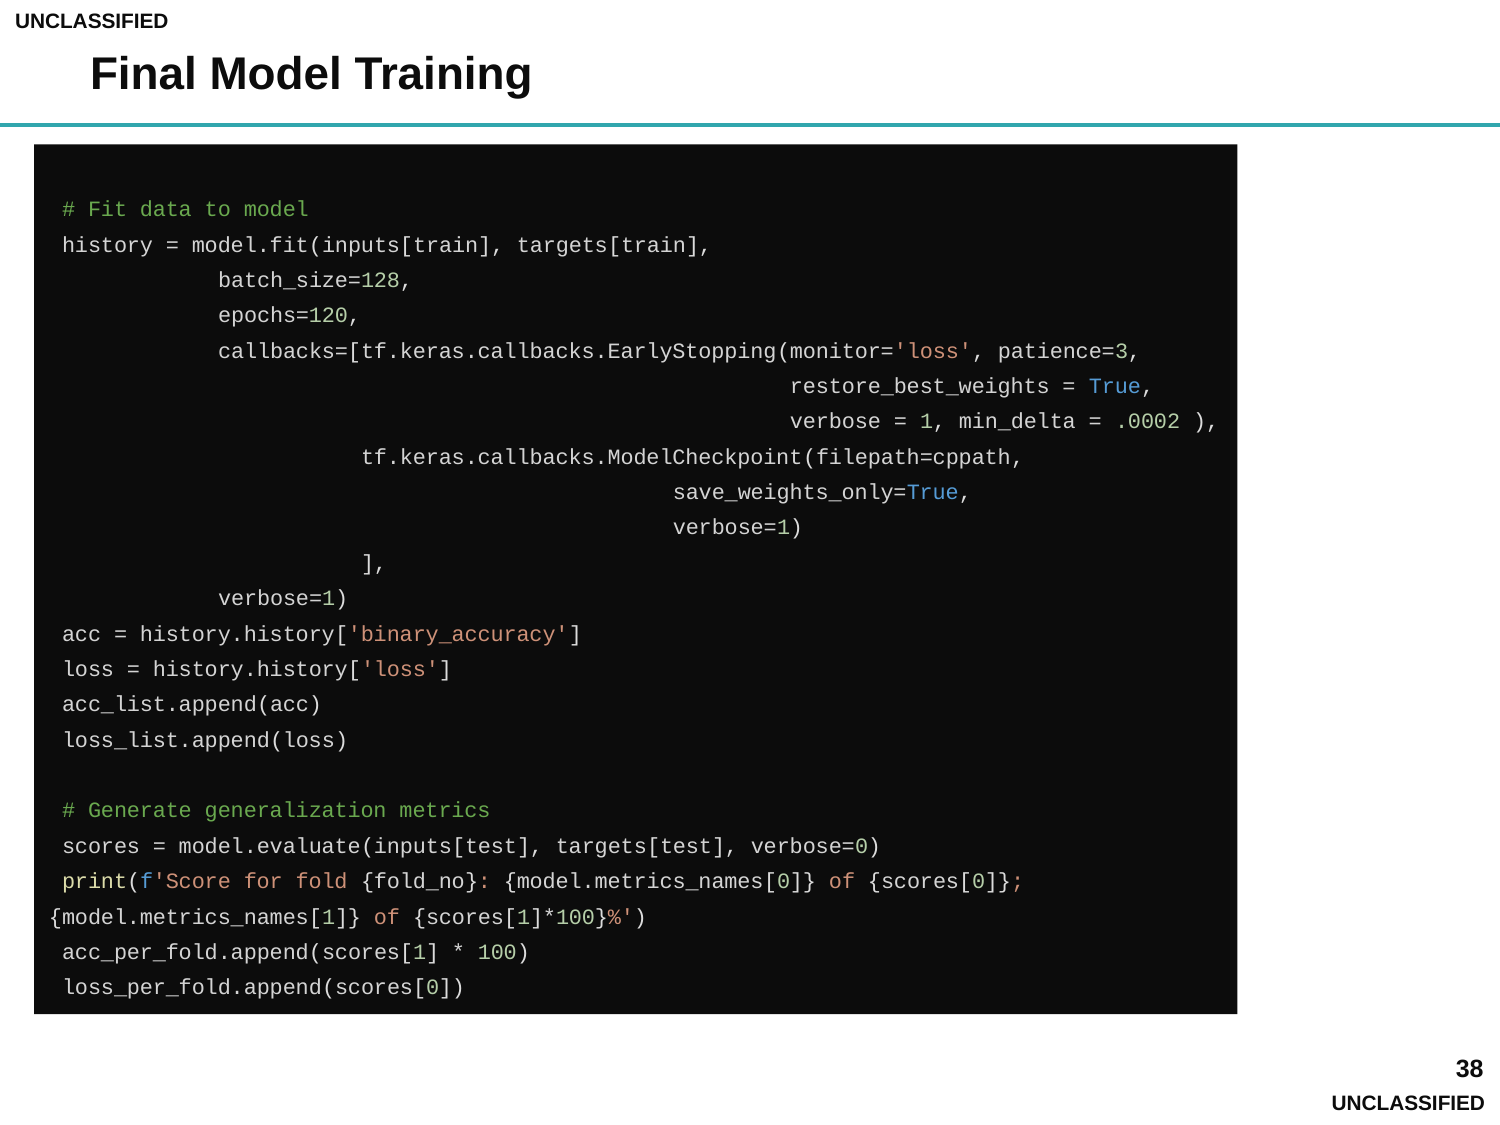

# Final Model Training

 # Fit data to model
 history = model.fit(inputs[train], targets[train],
             batch_size=128,
             epochs=120,
             callbacks=[tf.keras.callbacks.EarlyStopping(monitor='loss', patience=3,
                                                         restore_best_weights = True,
                                                         verbose = 1, min_delta = .0002 ),
                        tf.keras.callbacks.ModelCheckpoint(filepath=cppath,
                                                save_weights_only=True,
                                                verbose=1)
                        ],
             verbose=1)
 acc = history.history['binary_accuracy']
 loss = history.history['loss']
 acc_list.append(acc)
 loss_list.append(loss)

 # Generate generalization metrics
 scores = model.evaluate(inputs[test], targets[test], verbose=0)
 print(f'Score for fold {fold_no}: {model.metrics_names[0]} of {scores[0]}; {model.metrics_names[1]} of {scores[1]*100}%')
 acc_per_fold.append(scores[1] * 100)
 loss_per_fold.append(scores[0])